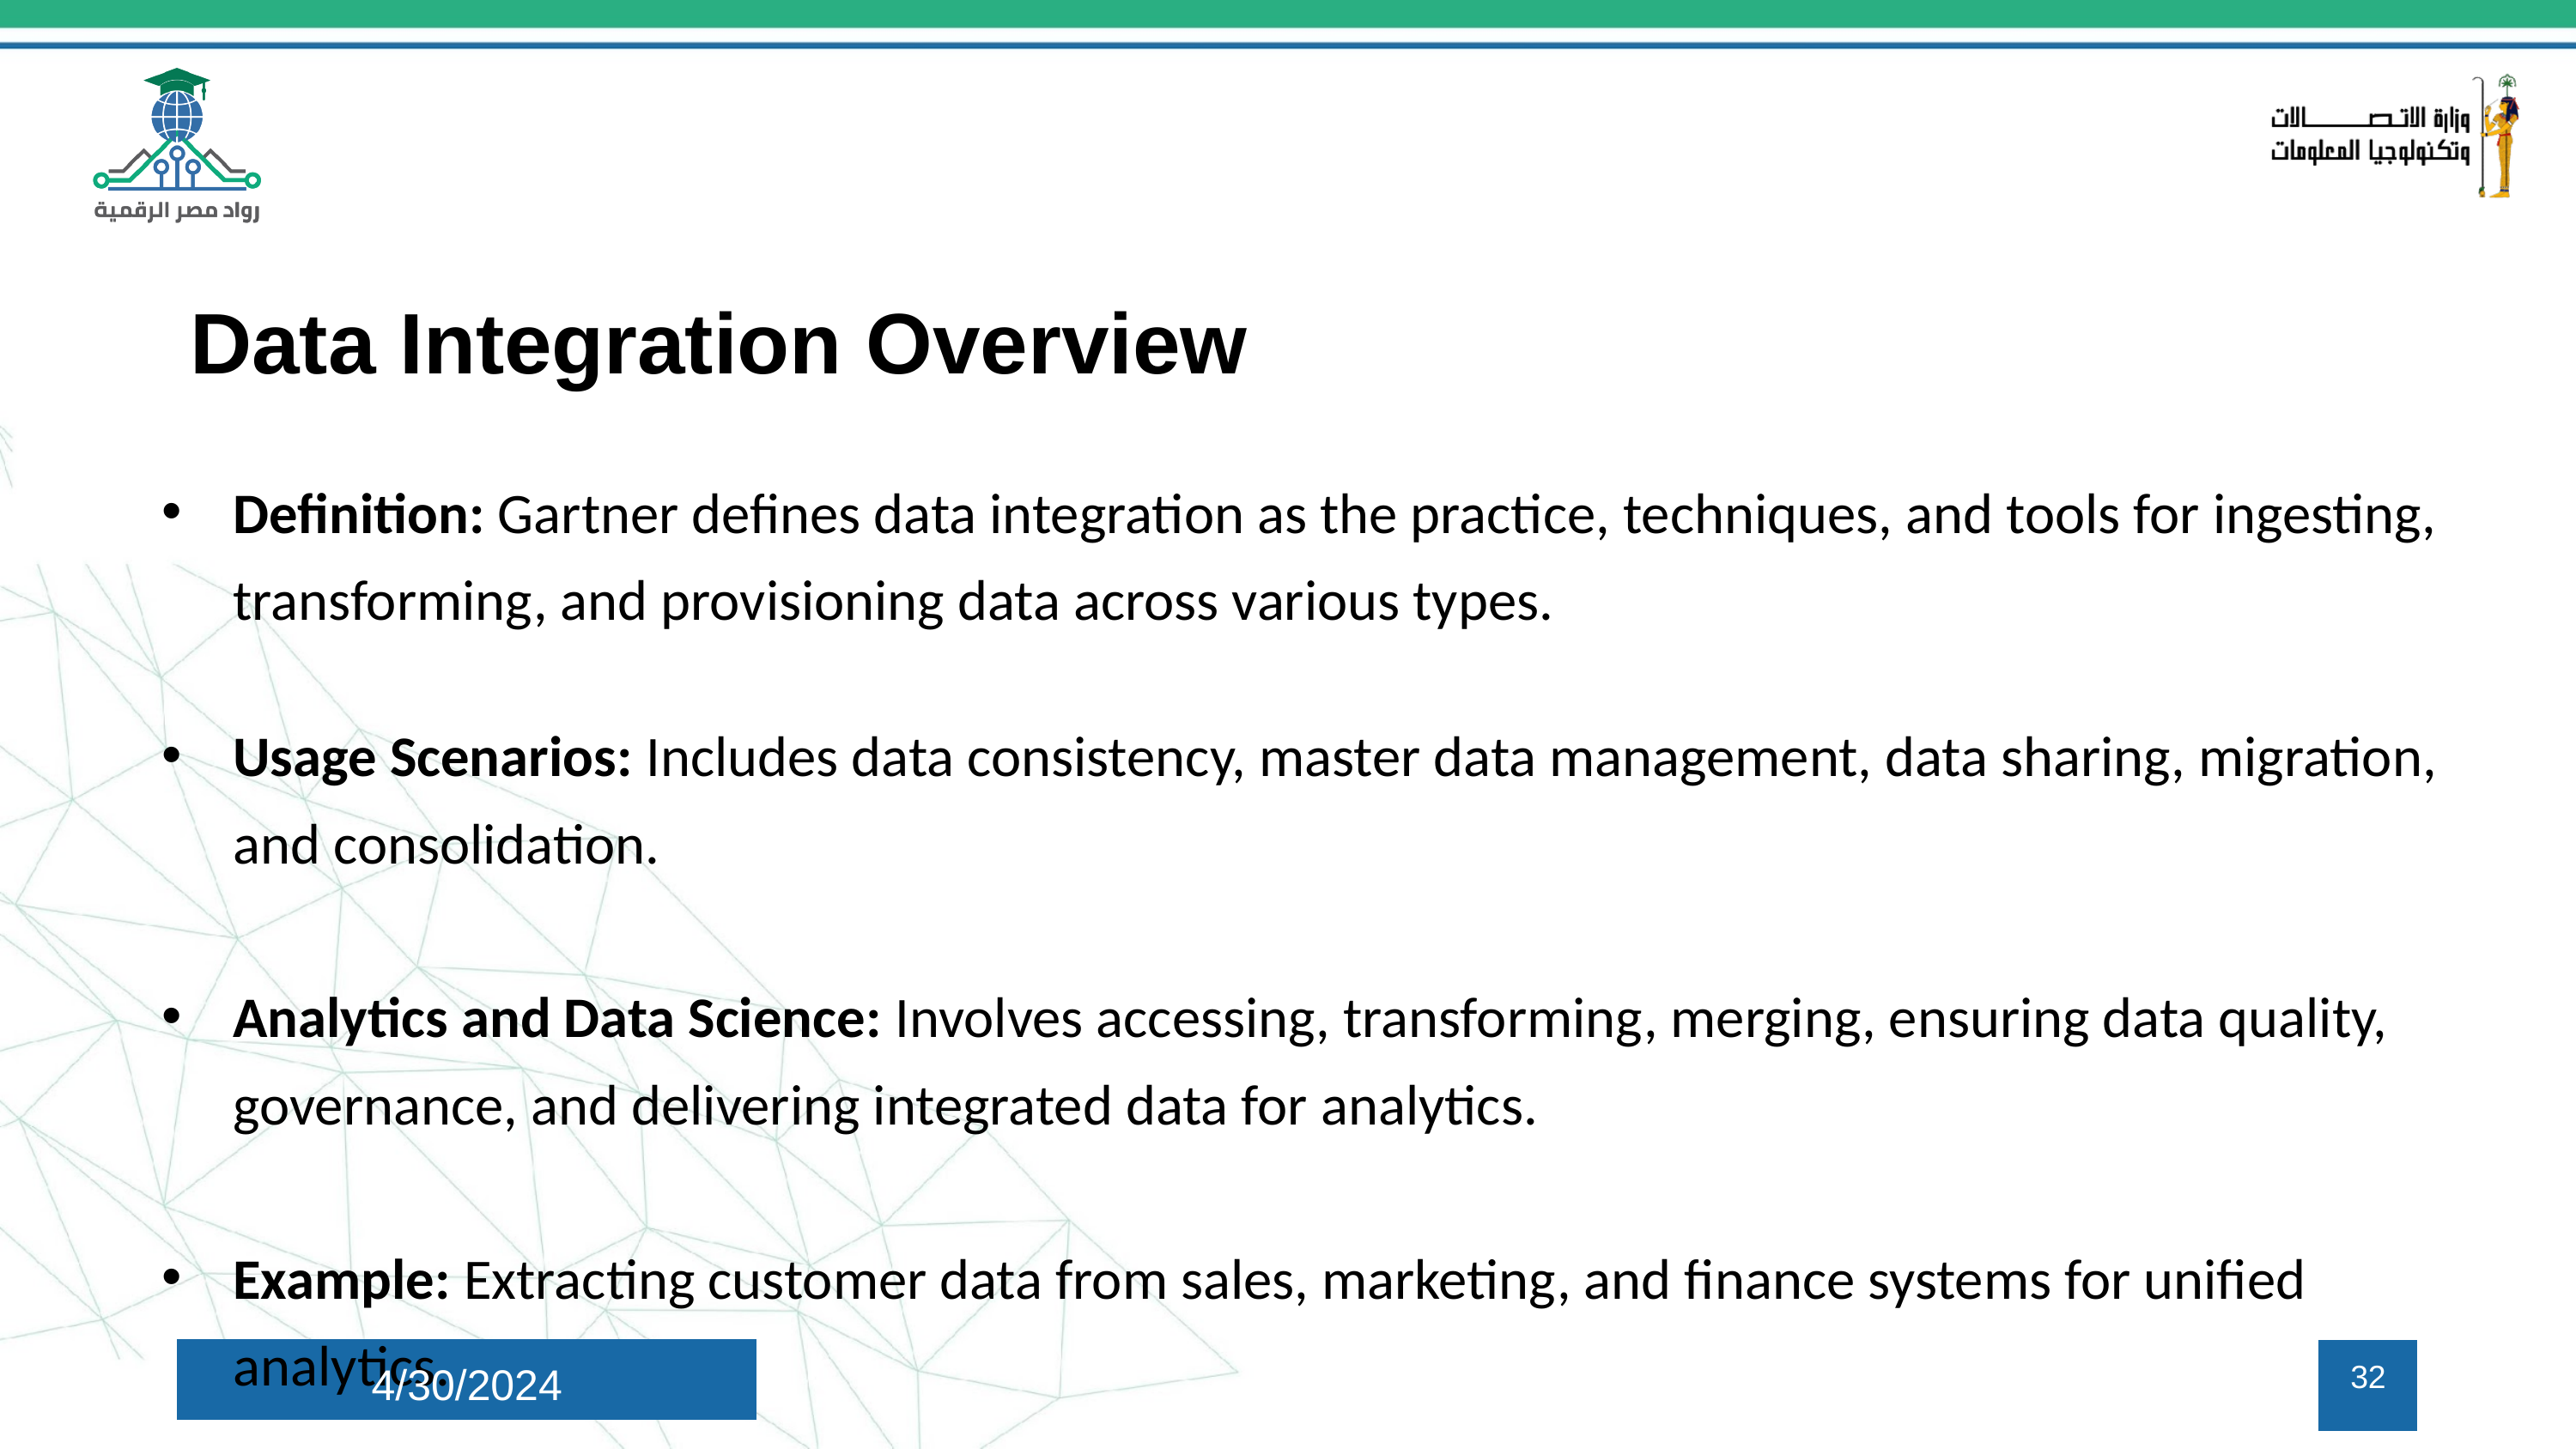

Data Integration Overview
Definition: Gartner defines data integration as the practice, techniques, and tools for ingesting, transforming, and provisioning data across various types.
Usage Scenarios: Includes data consistency, master data management, data sharing, migration, and consolidation.
Analytics and Data Science: Involves accessing, transforming, merging, ensuring data quality, governance, and delivering integrated data for analytics.
Example: Extracting customer data from sales, marketing, and finance systems for unified analytics.

4/30/2024
32